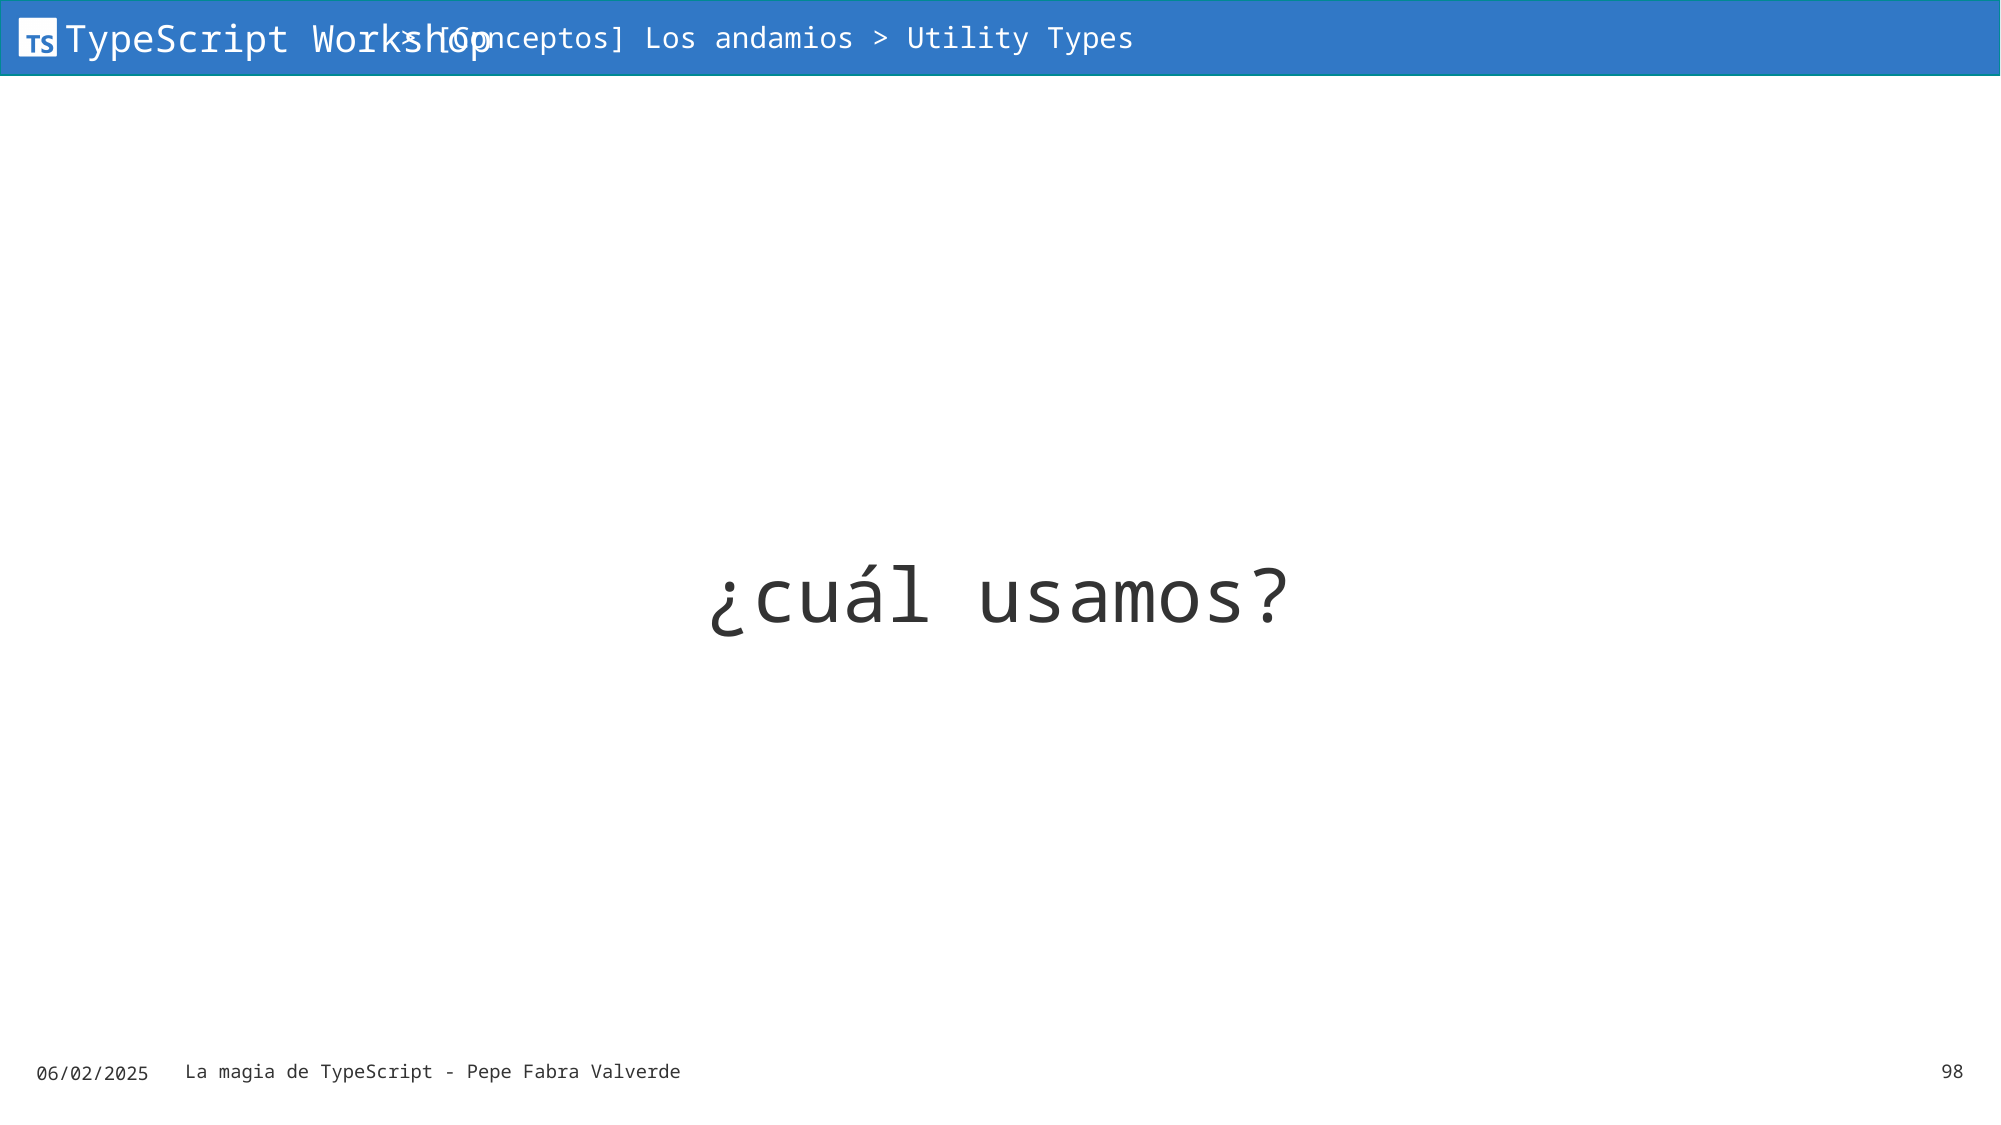

> [Conceptos] Los andamios > Utility Types
# ¿cuál usamos?
06/02/2025
La magia de TypeScript - Pepe Fabra Valverde
98